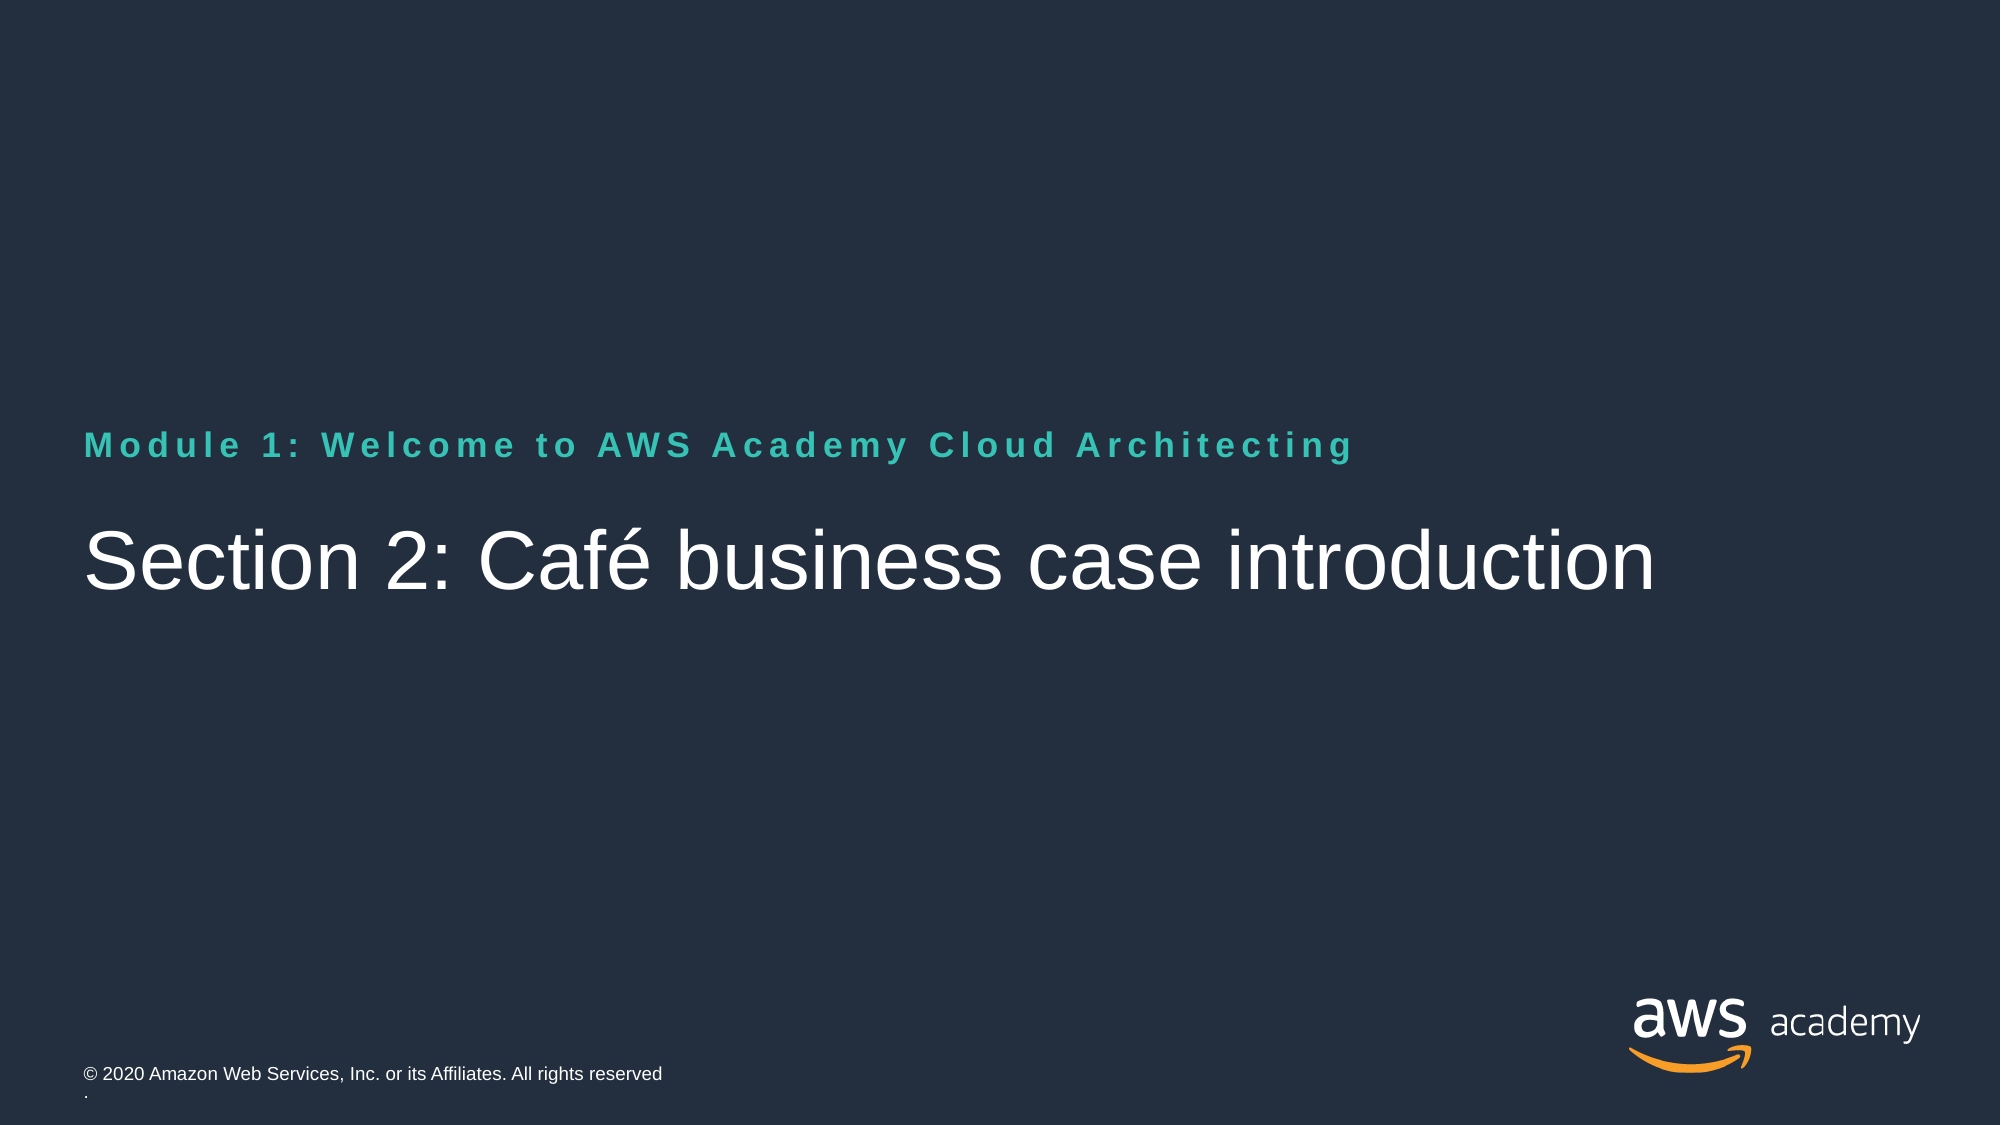

Module 1: Welcome to AWS Academy Cloud Architecting
# Section 2: Café business case introduction
© 2020 Amazon Web Services, Inc. or its Affiliates. All rights reserved.